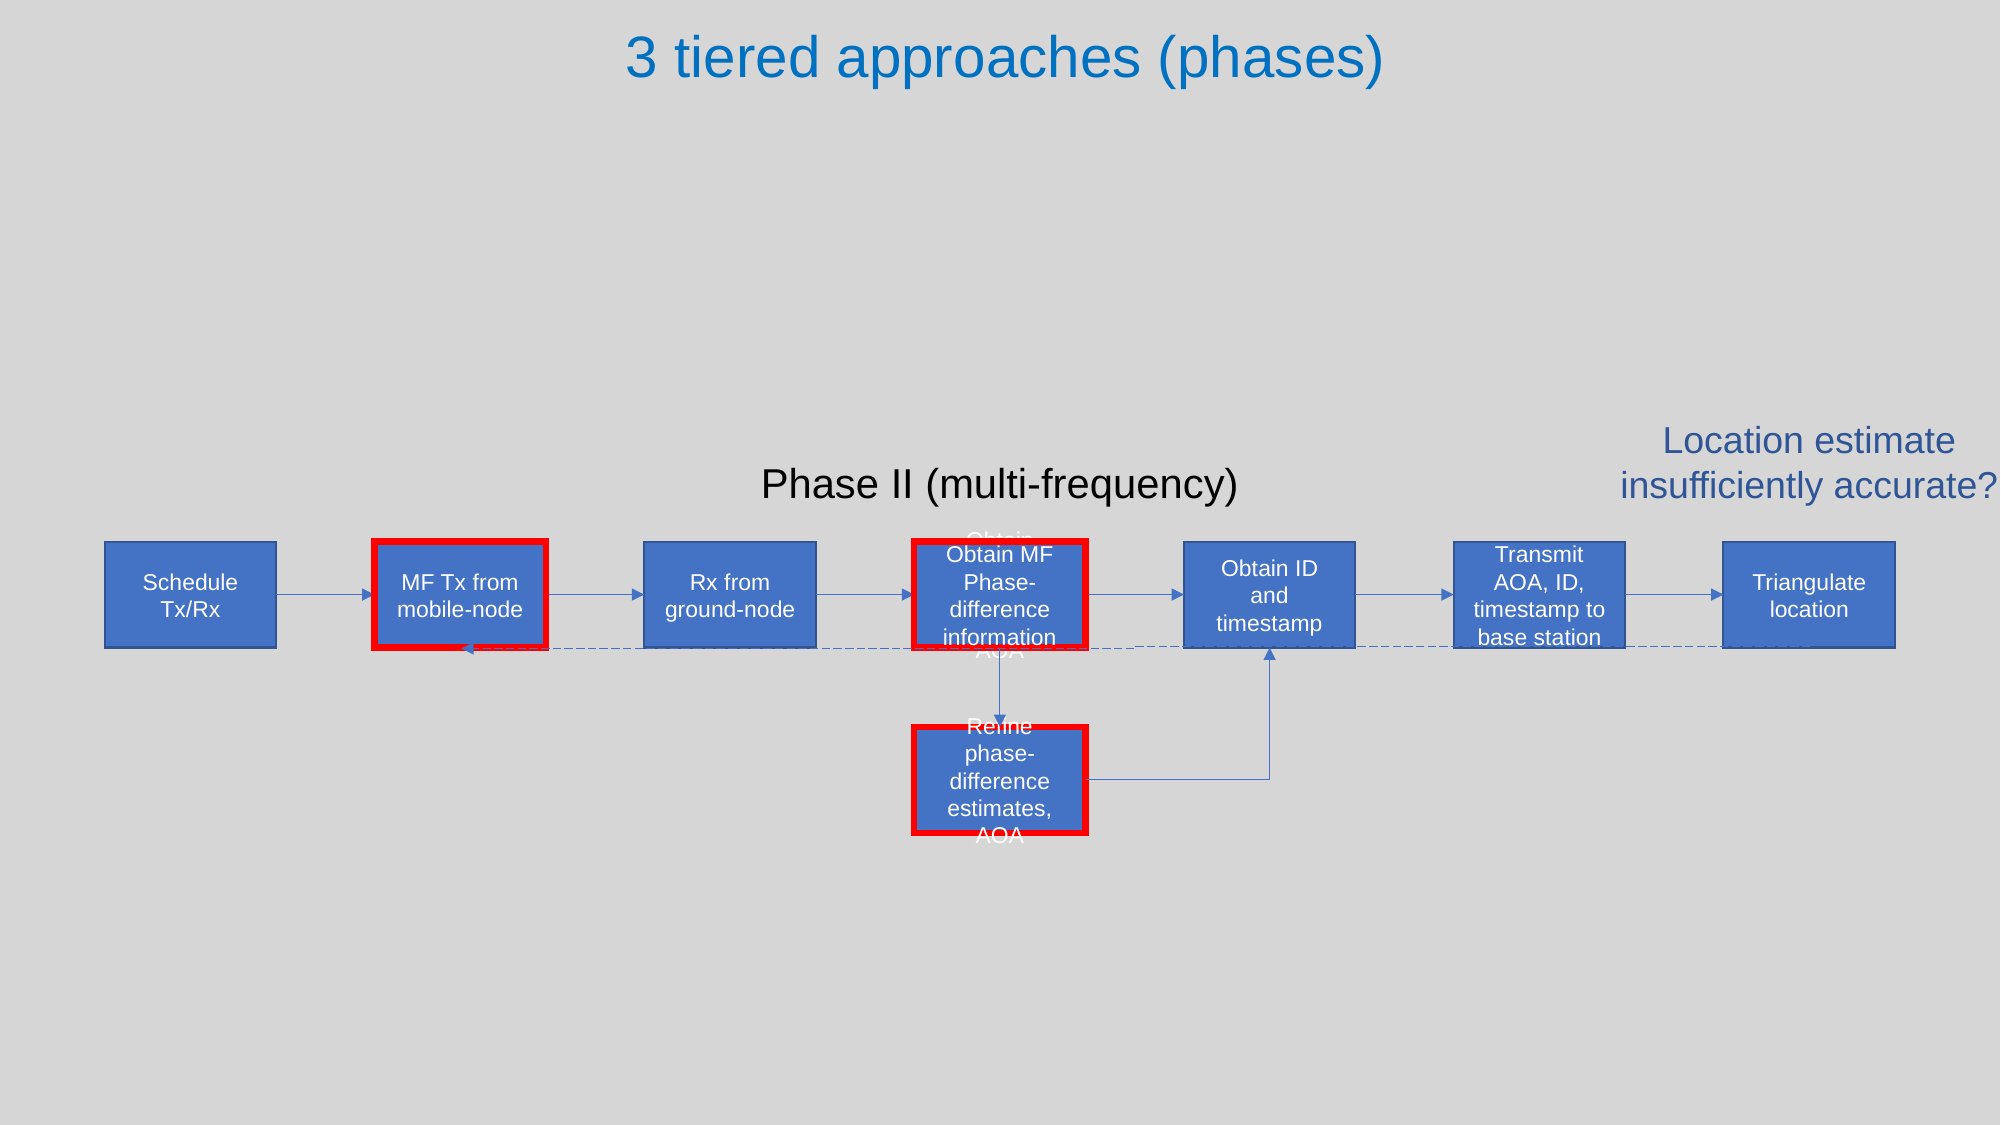

3 tiered approaches (phases)
Location estimate
insufficiently accurate?
Phase II (multi-frequency)
Schedule Tx/Rx
MF Tx from mobile-node
Tx from mobile-node
Rx from ground-node
Obtain MF Phase-difference information
Obtain Phase-difference information, AOA
Obtain ID and timestamp
Transmit AOA, ID, timestamp to base station
Triangulate location
Refine phase-difference estimates, AOA